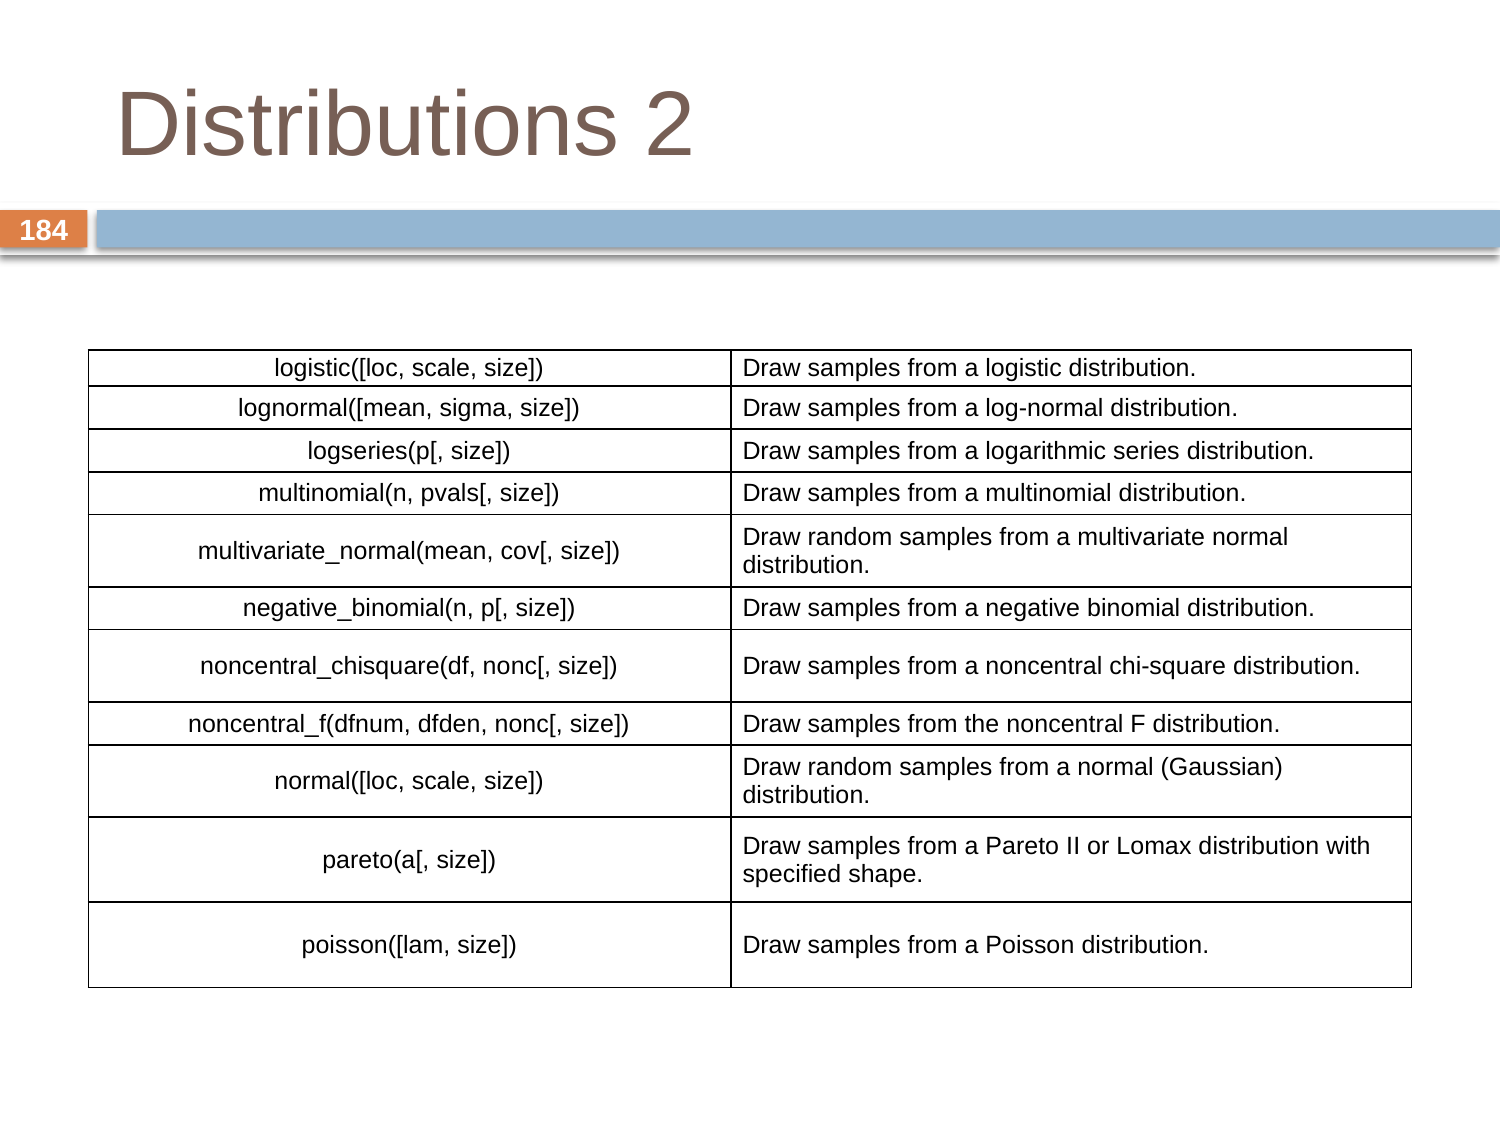

# Distributions 2
184
| logistic([loc, scale, size]) | Draw samples from a logistic distribution. |
| --- | --- |
| lognormal([mean, sigma, size]) | Draw samples from a log-normal distribution. |
| logseries(p[, size]) | Draw samples from a logarithmic series distribution. |
| multinomial(n, pvals[, size]) | Draw samples from a multinomial distribution. |
| multivariate\_normal(mean, cov[, size]) | Draw random samples from a multivariate normal distribution. |
| negative\_binomial(n, p[, size]) | Draw samples from a negative binomial distribution. |
| noncentral\_chisquare(df, nonc[, size]) | Draw samples from a noncentral chi-square distribution. |
| noncentral\_f(dfnum, dfden, nonc[, size]) | Draw samples from the noncentral F distribution. |
| normal([loc, scale, size]) | Draw random samples from a normal (Gaussian) distribution. |
| pareto(a[, size]) | Draw samples from a Pareto II or Lomax distribution with specified shape. |
| poisson([lam, size]) | Draw samples from a Poisson distribution. |